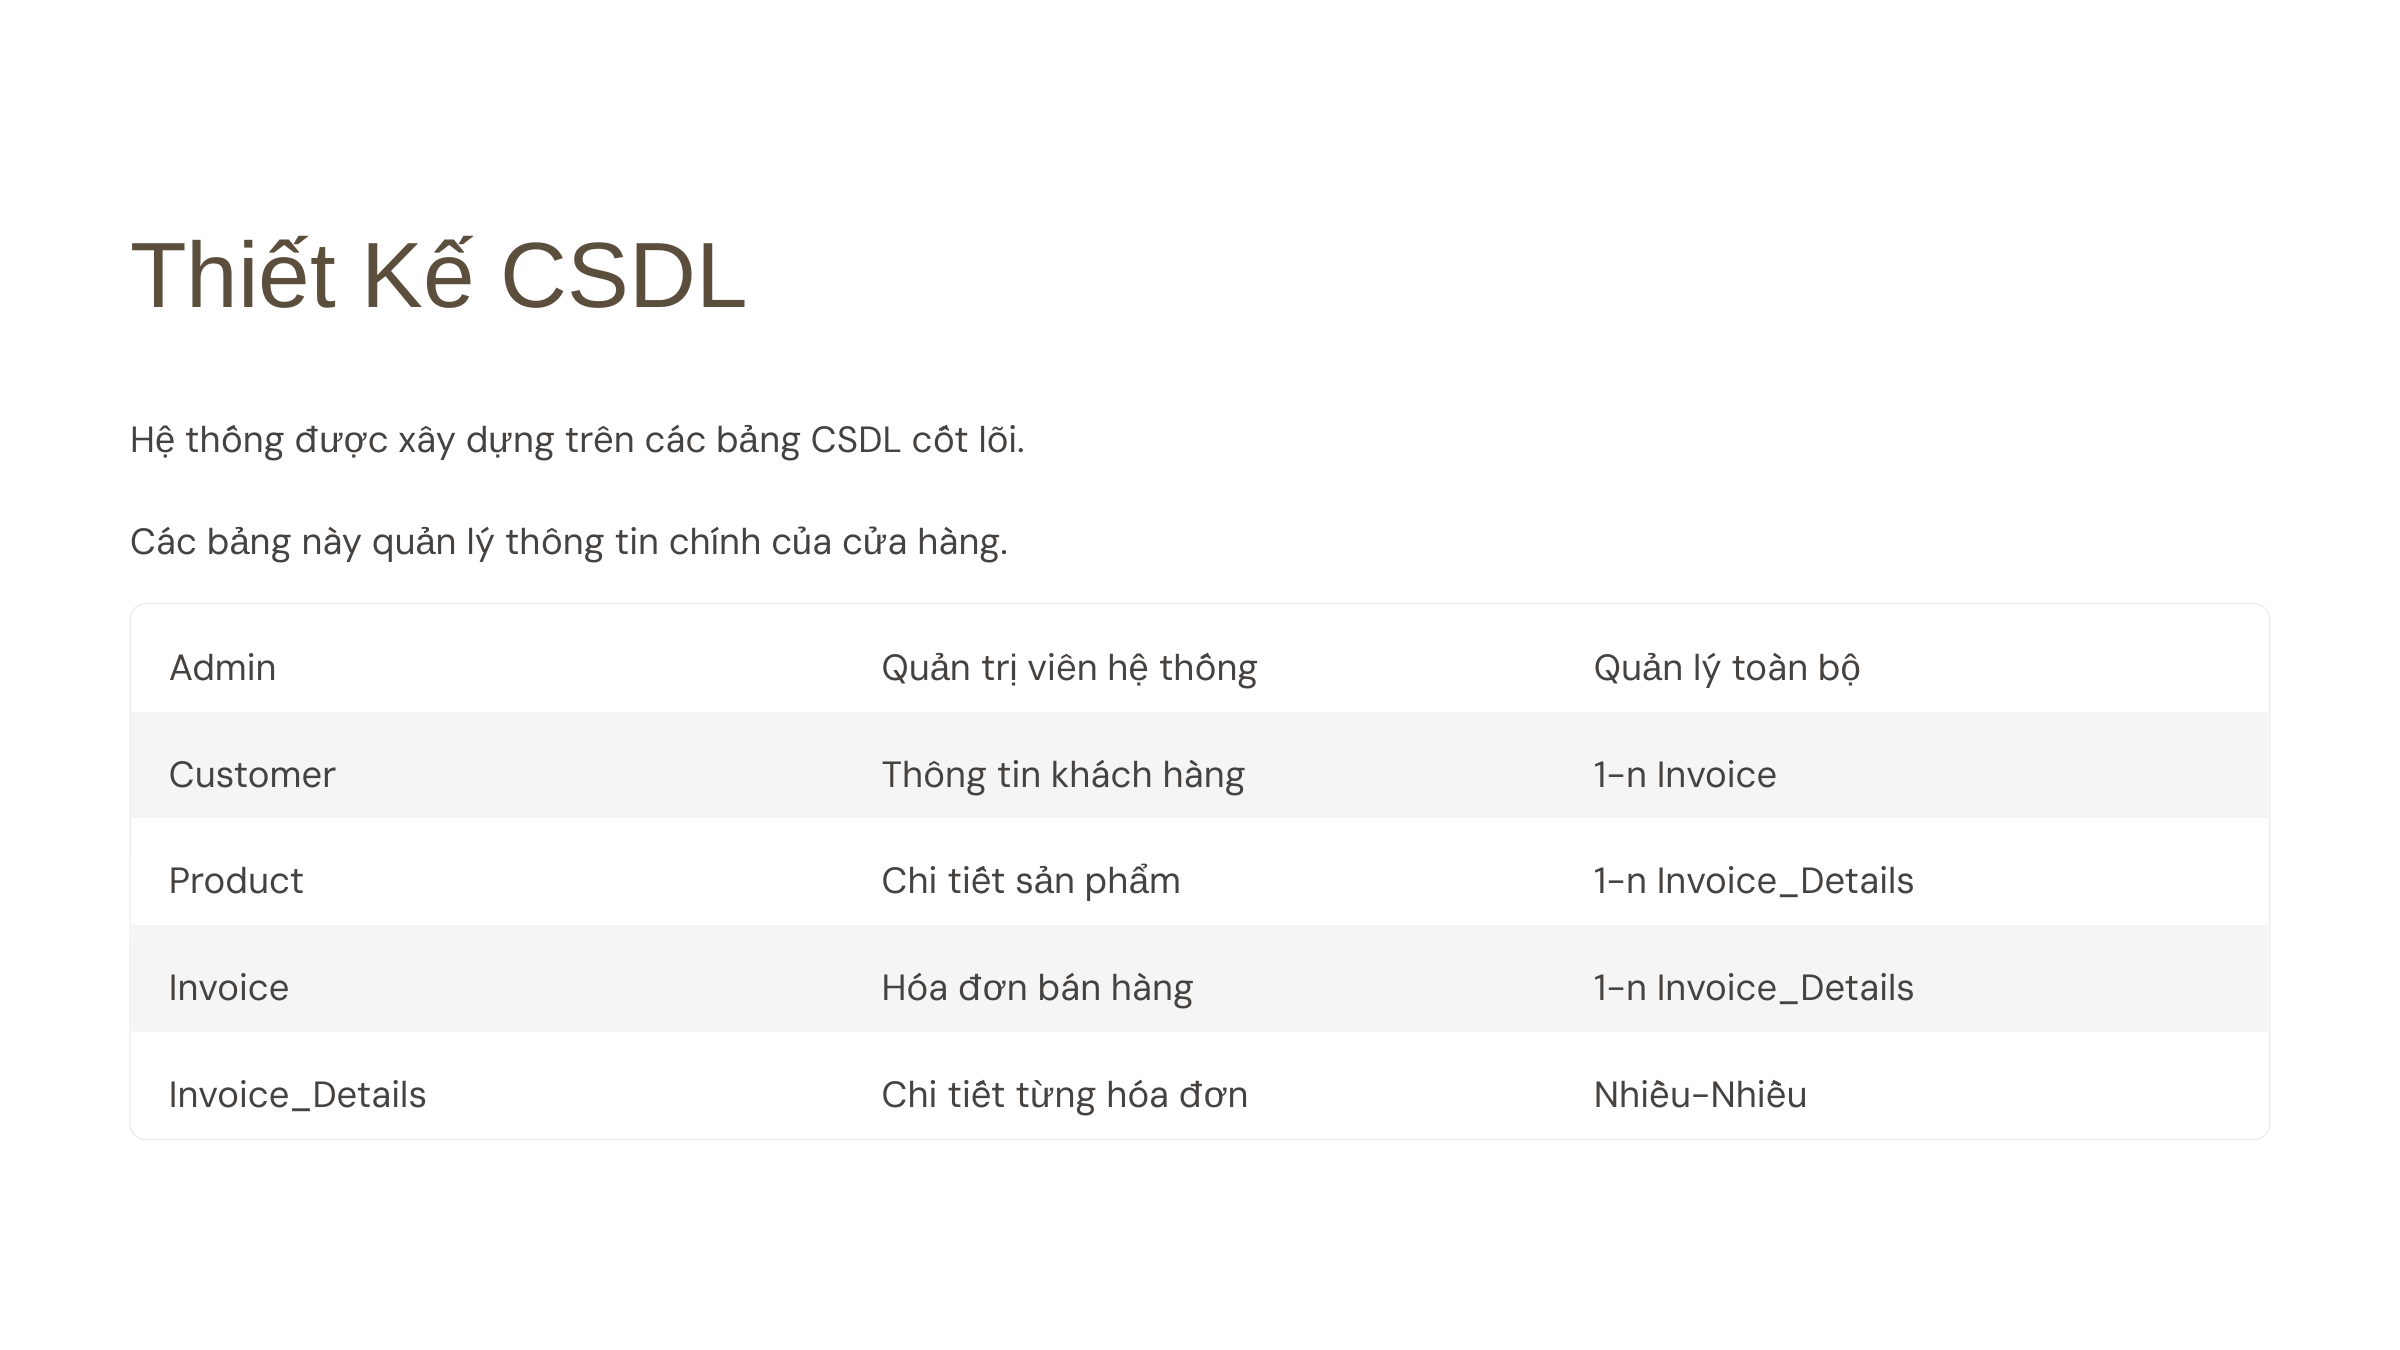

Thiết Kế CSDL
Hệ thống được xây dựng trên các bảng CSDL cốt lõi.
Các bảng này quản lý thông tin chính của cửa hàng.

Admin
Quản trị viên hệ thống
Quản lý toàn bộ

Customer
Thông tin khách hàng
1-n Invoice

Product
Chi tiết sản phẩm
1-n Invoice_Details

Invoice
Hóa đơn bán hàng
1-n Invoice_Details

Invoice_Details
Chi tiết từng hóa đơn
Nhiều-Nhiều